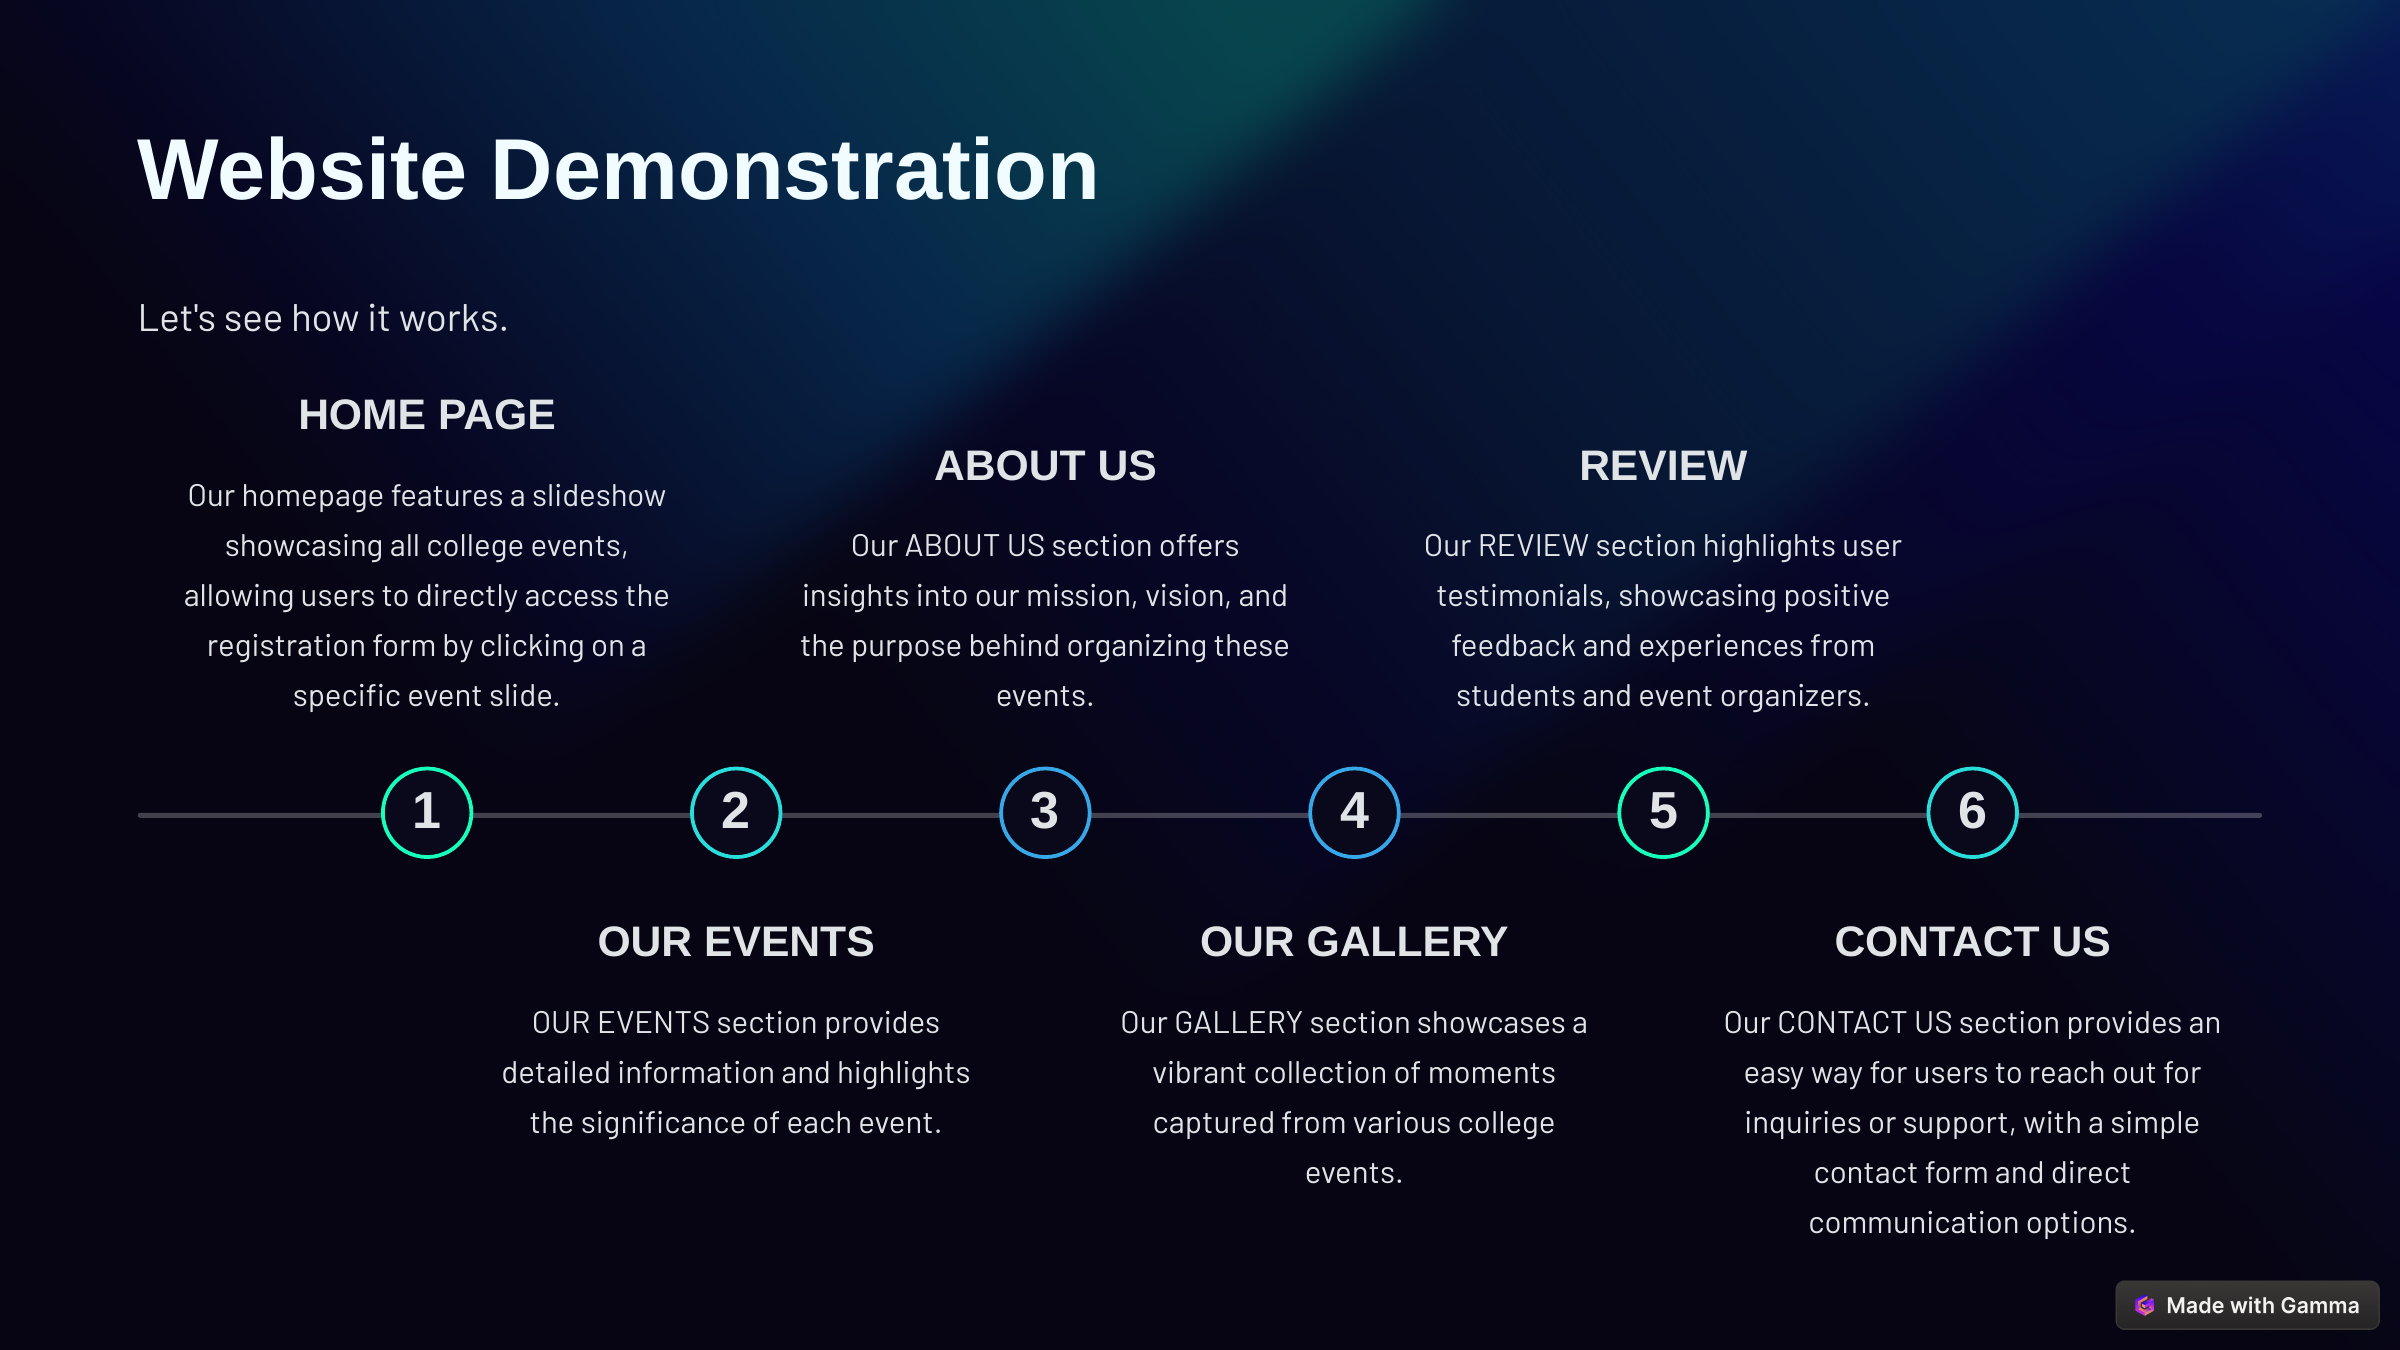

Website Demonstration
Let's see how it works.
HOME PAGE
ABOUT US
REVIEW
Our homepage features a slideshow showcasing all college events, allowing users to directly access the registration form by clicking on a specific event slide.
Our ABOUT US section offers insights into our mission, vision, and the purpose behind organizing these events.
Our REVIEW section highlights user testimonials, showcasing positive feedback and experiences from students and event organizers.

1
2
3
4
5
6

OUR EVENTS
OUR GALLERY
CONTACT US
OUR EVENTS section provides detailed information and highlights the significance of each event.
Our GALLERY section showcases a vibrant collection of moments captured from various college events.
Our CONTACT US section provides an easy way for users to reach out for inquiries or support, with a simple contact form and direct communication options.